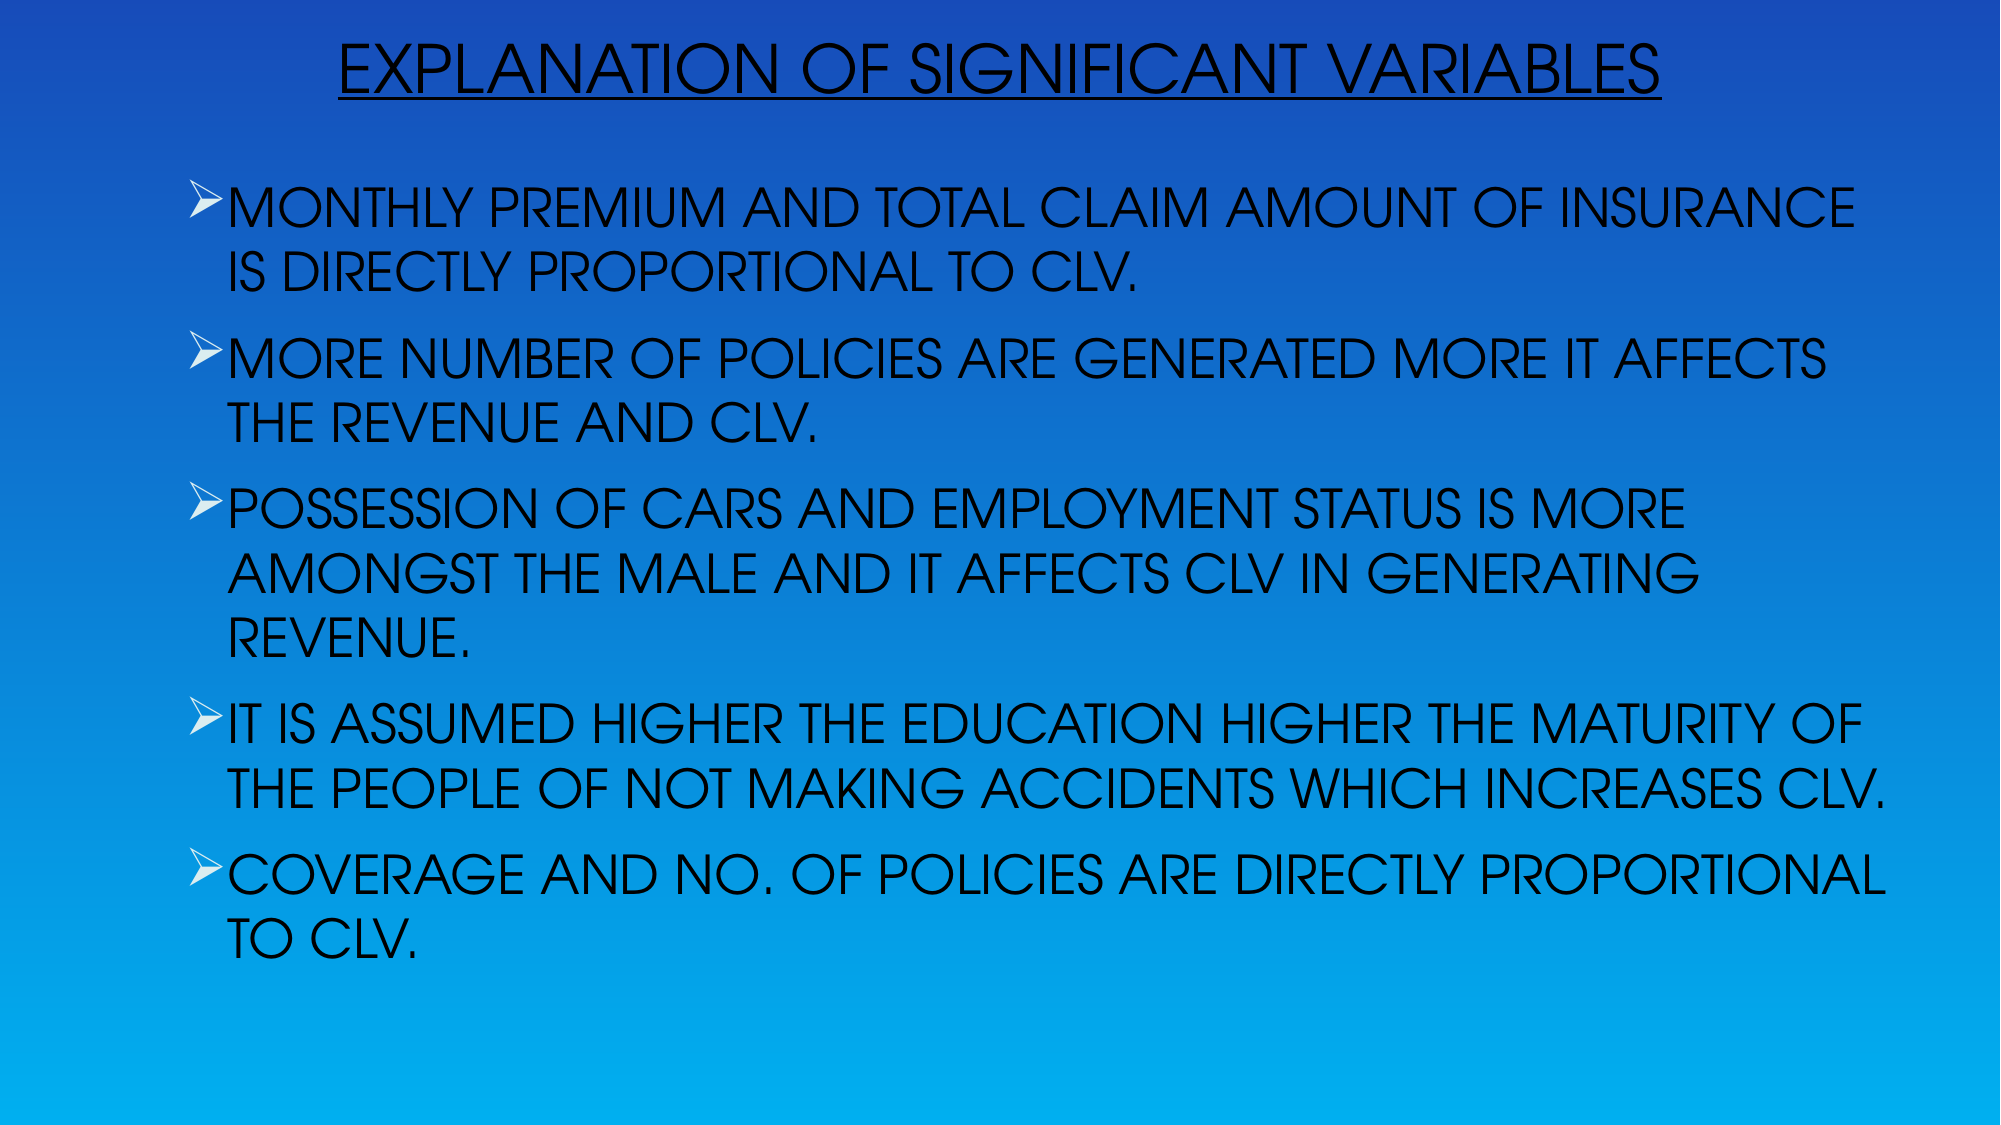

# Explanation of significant variables
Monthly premium and total claim amount of insurance is directly proportional to clv.
More number of policies are generated more it affects the revenue and clv.
Possession of cars and employment status is more amongst the male and it affects clv in generating revenue.
It is assumed higher the education higher the maturity of the people of not making accidents which increases clv.
Coverage and no. of policies are directly proportional to clv.